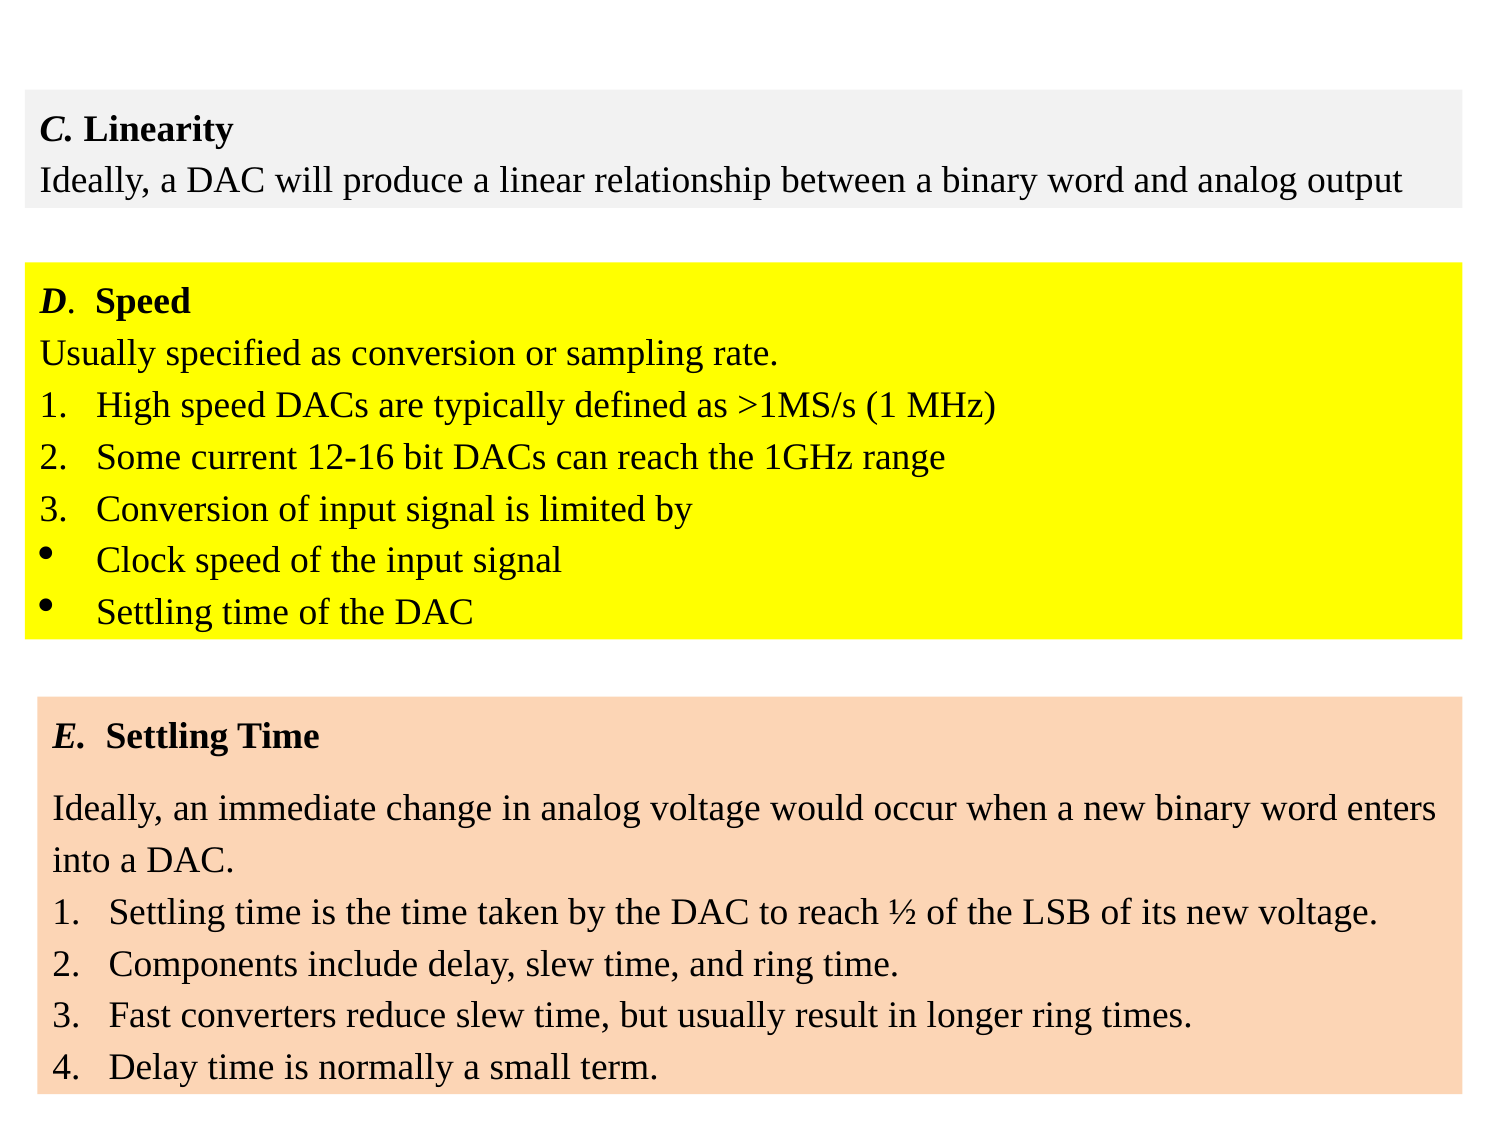

C. Linearity
Ideally, a DAC will produce a linear relationship between a binary word and analog output
D.  Speed
Usually specified as conversion or sampling rate.
High speed DACs are typically defined as >1MS/s (1 MHz)
Some current 12-16 bit DACs can reach the 1GHz range
Conversion of input signal is limited by
Clock speed of the input signal
Settling time of the DAC
E.  Settling Time
Ideally, an immediate change in analog voltage would occur when a new binary word enters into a DAC.
Settling time is the time taken by the DAC to reach ½ of the LSB of its new voltage.
Components include delay, slew time, and ring time.
Fast converters reduce slew time, but usually result in longer ring times.
Delay time is normally a small term.